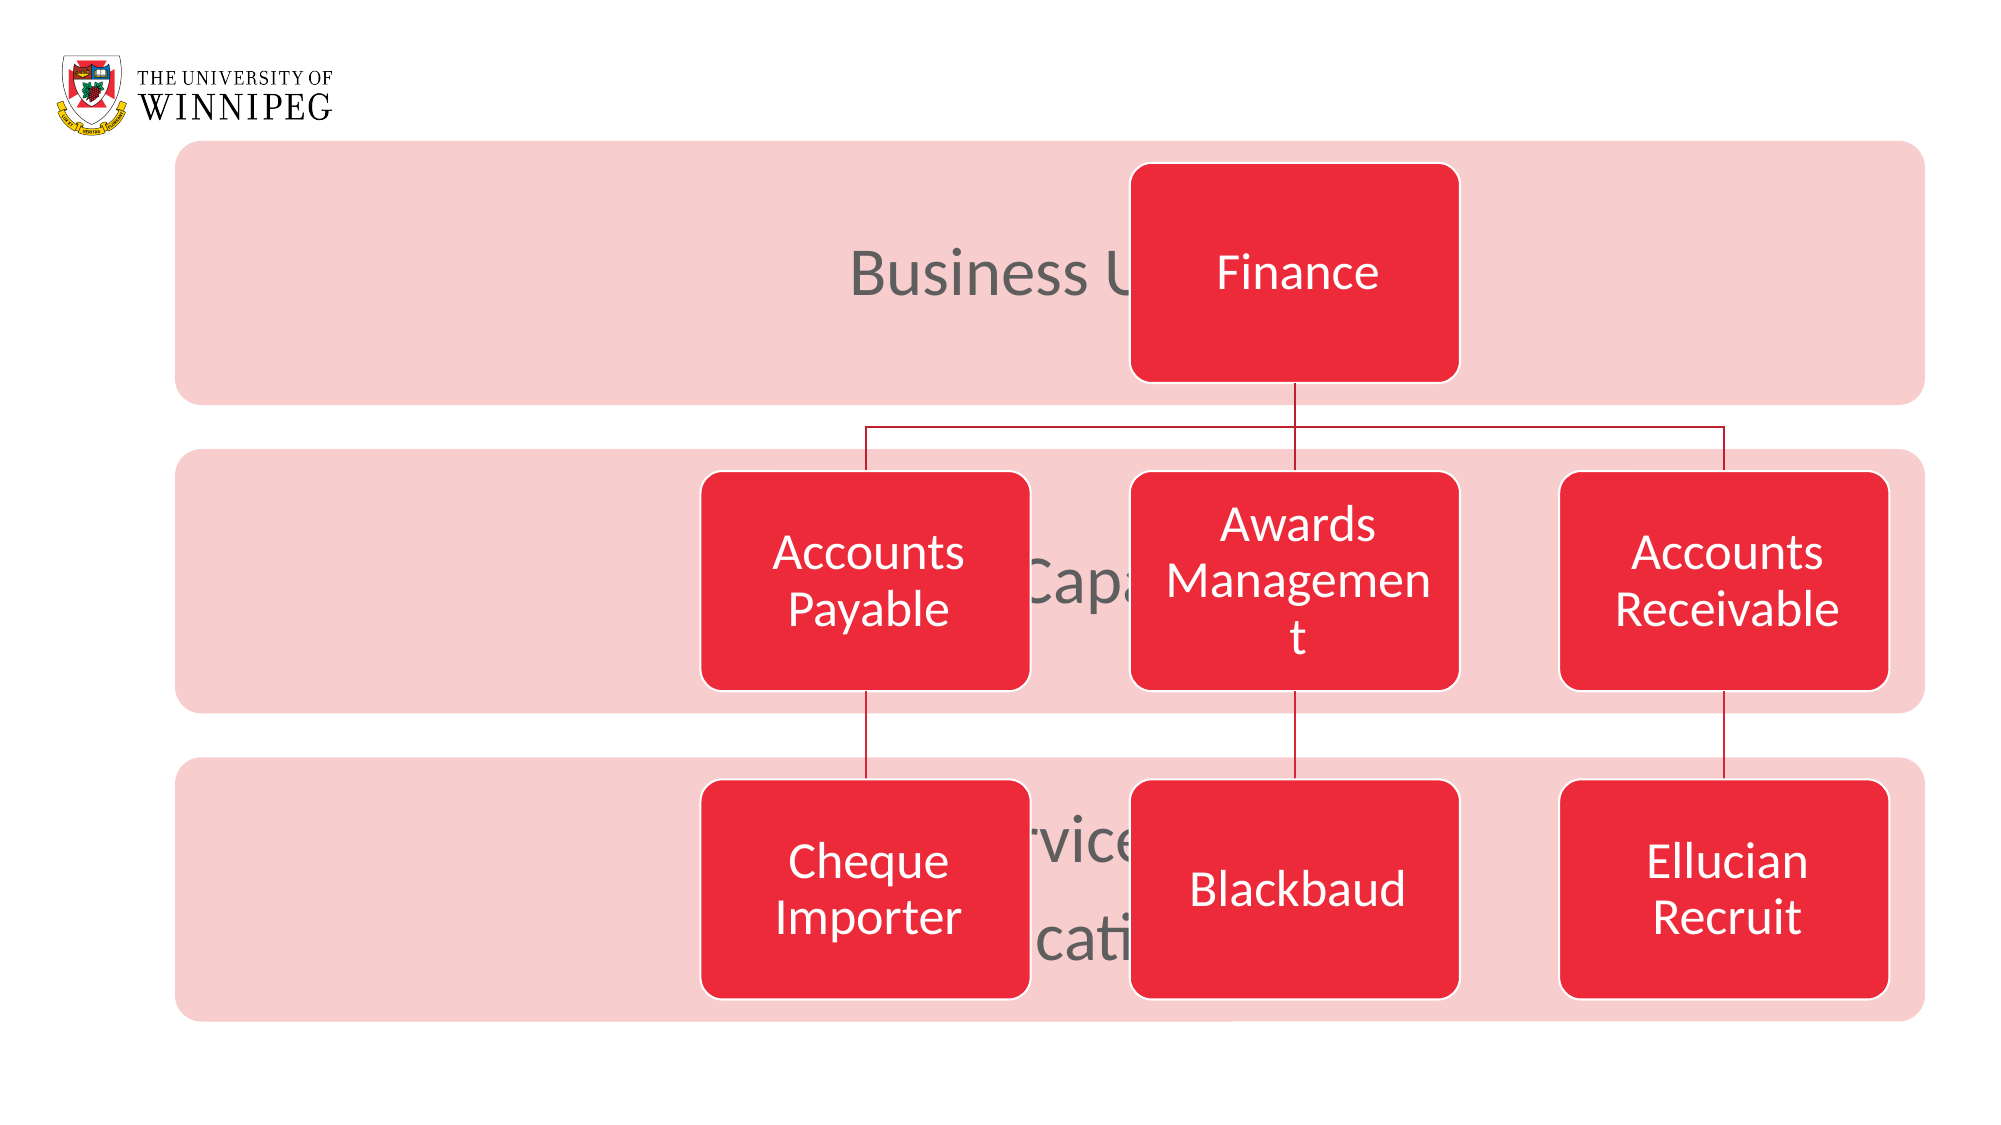

Service
(Application)
Business Capabilities
Business Units
Finance
Accounts Payable
Cheque Importer
Awards Management
Blackbaud
Accounts Receivable
Ellucian Recruit
Context